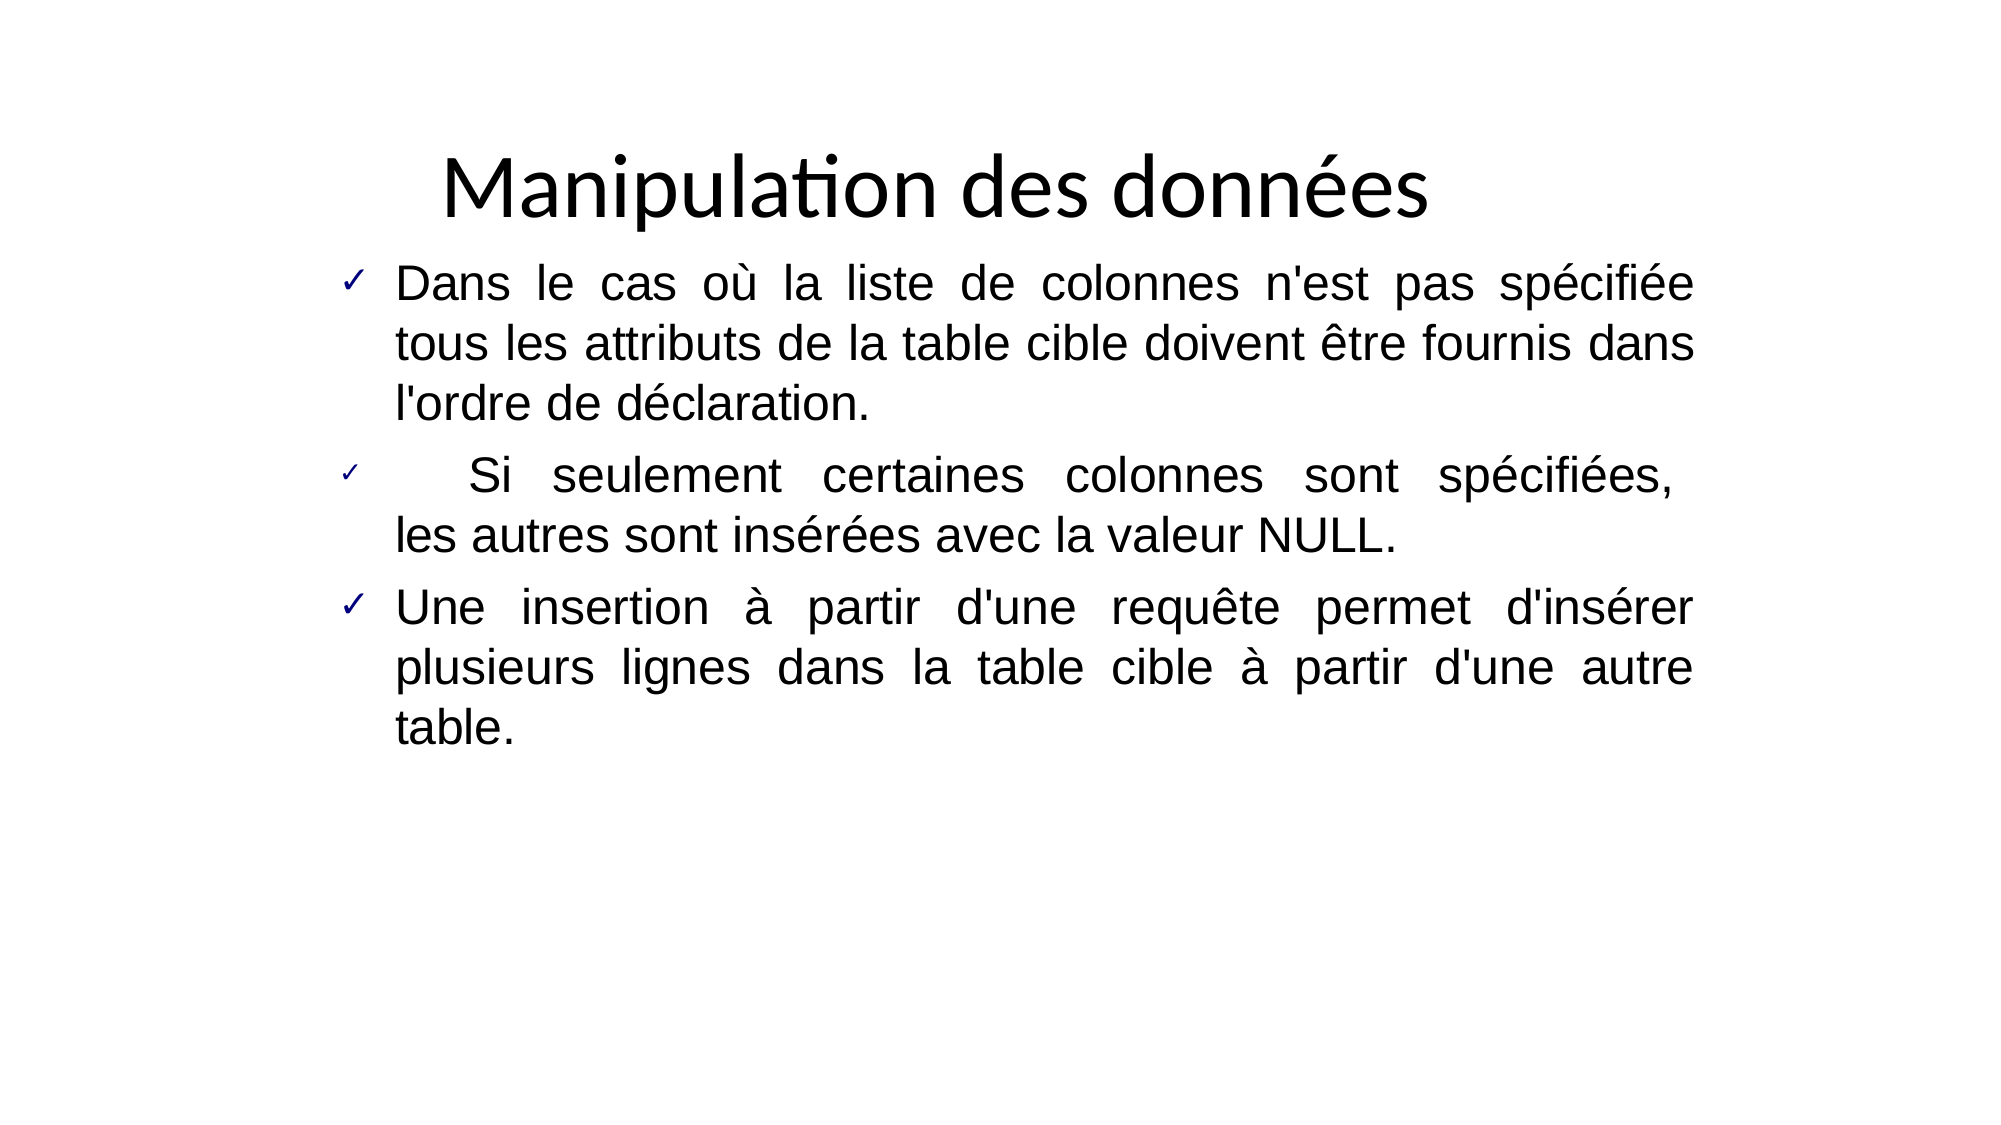

# Manipulation des données
Dans le cas où la liste de colonnes n'est pas spécifiée tous les attributs de la table cible doivent être fournis dans l'ordre de déclaration.
	Si  seulement  certaines  colonnes  sont  spécifiées,  les autres sont insérées avec la valeur NULL.
Une  insertion  à  partir  d'une  requête  permet  d'insérer plusieurs lignes dans la table cible à partir d'une autre table.